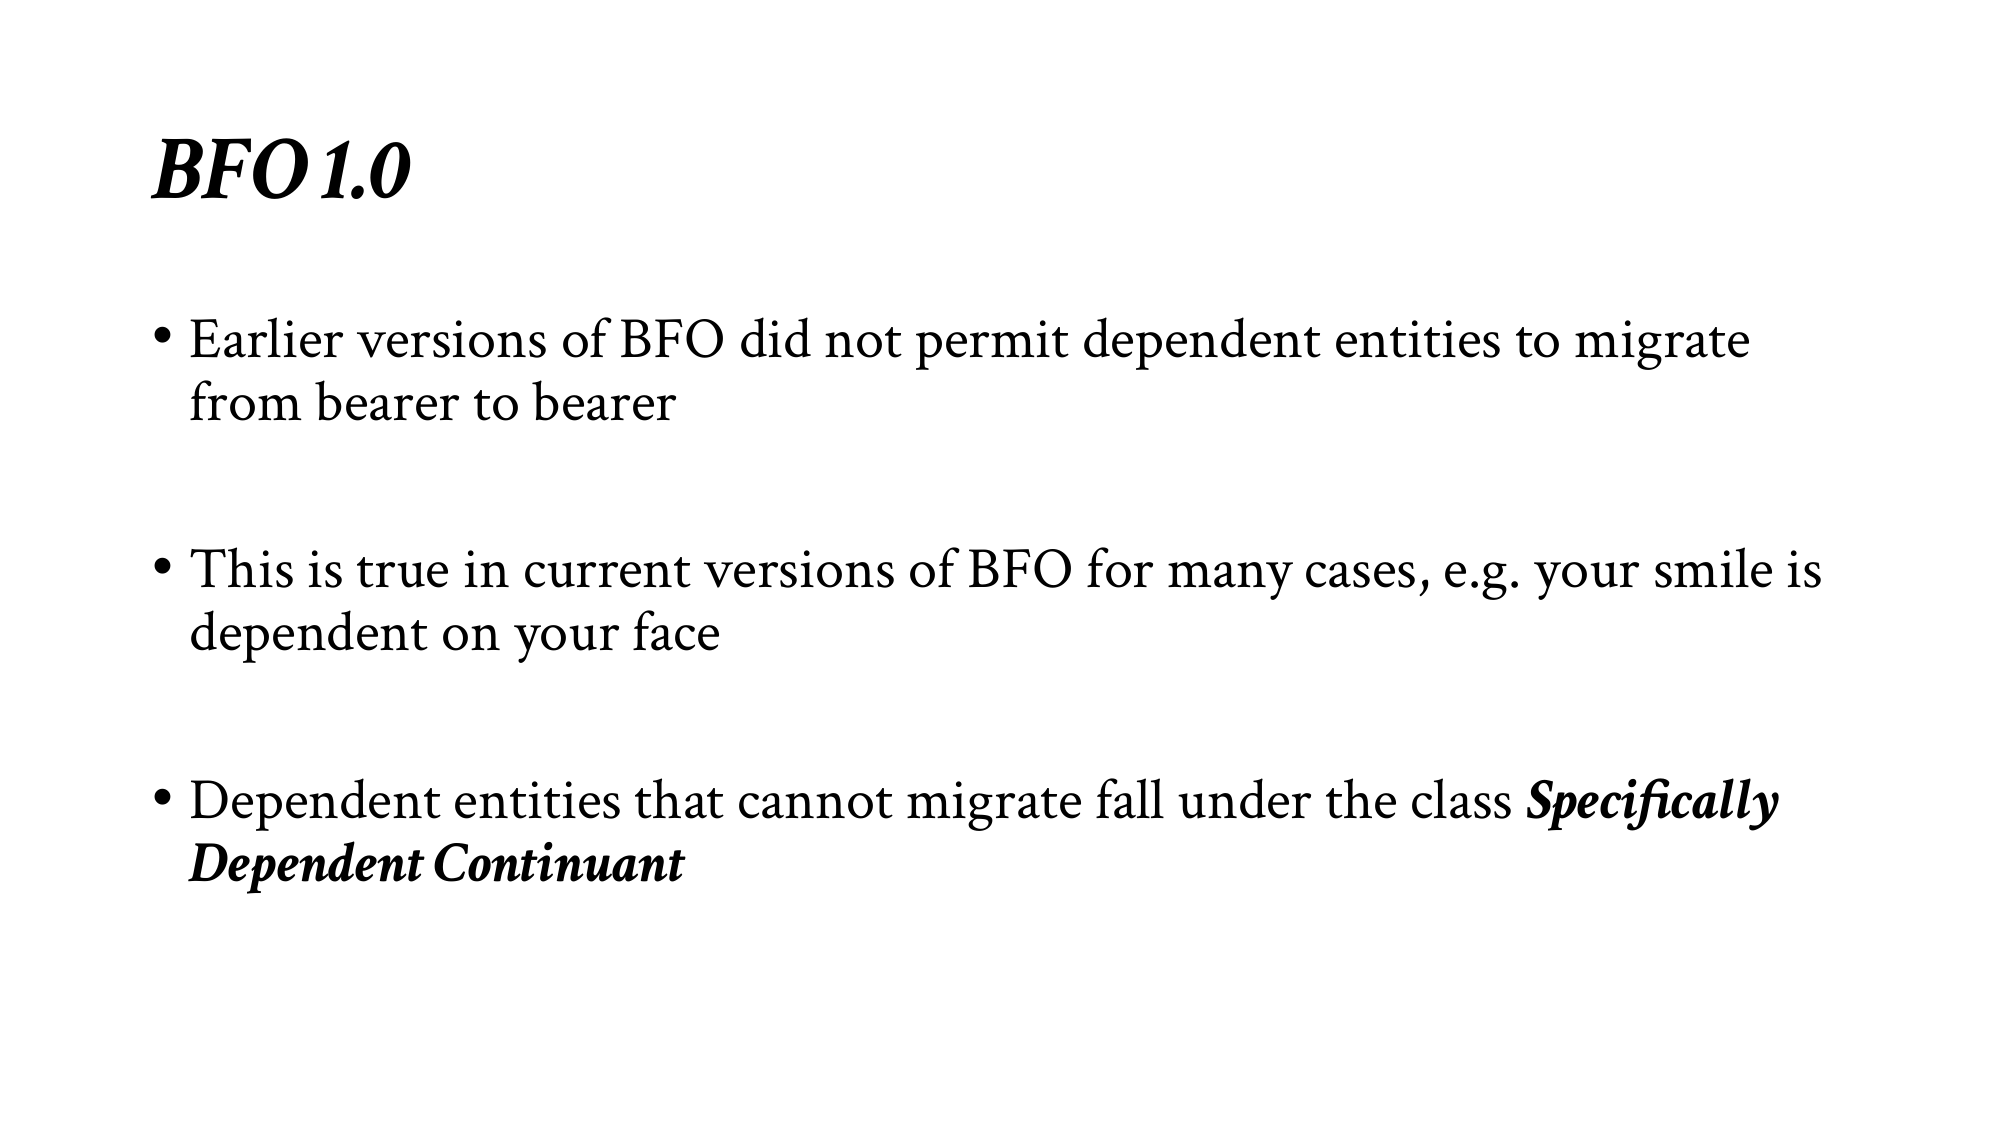

# BFO 1.0
Earlier versions of BFO did not permit dependent entities to migrate from bearer to bearer

This is true in current versions of BFO for many cases, e.g. your smile is dependent on your face

Dependent entities that cannot migrate fall under the class Specifically Dependent Continuant